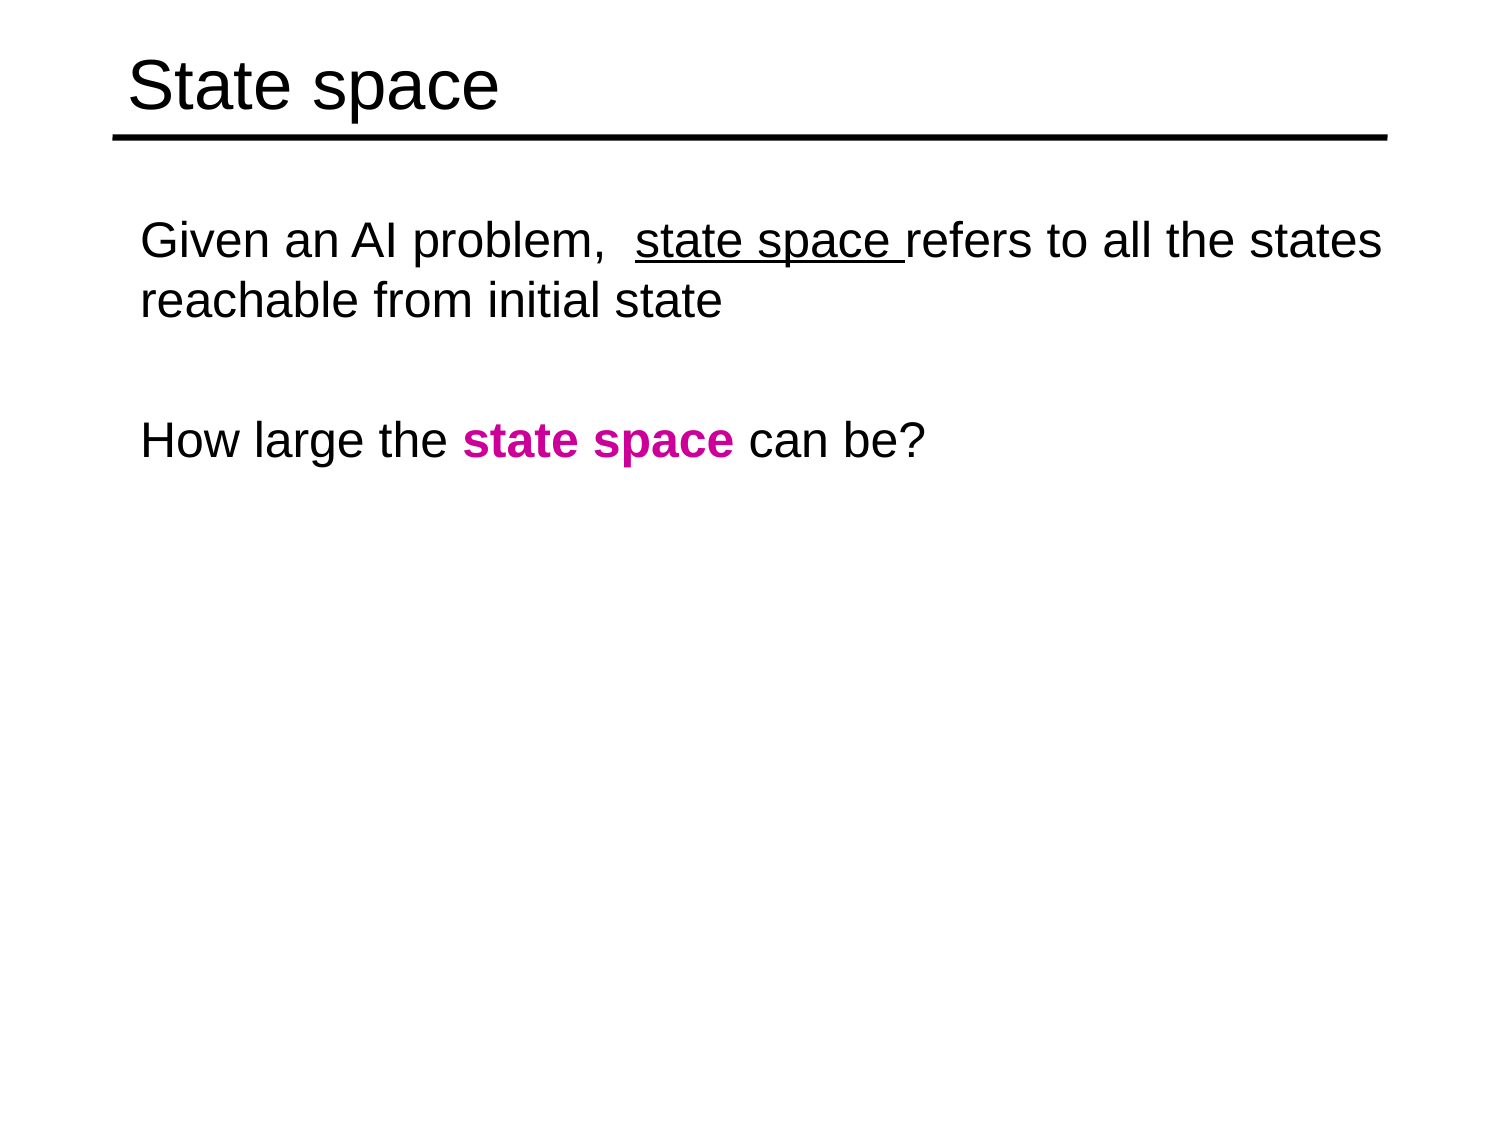

# State space
Given an AI problem,  state space refers to all the states reachable from initial state

How large the state space can be?